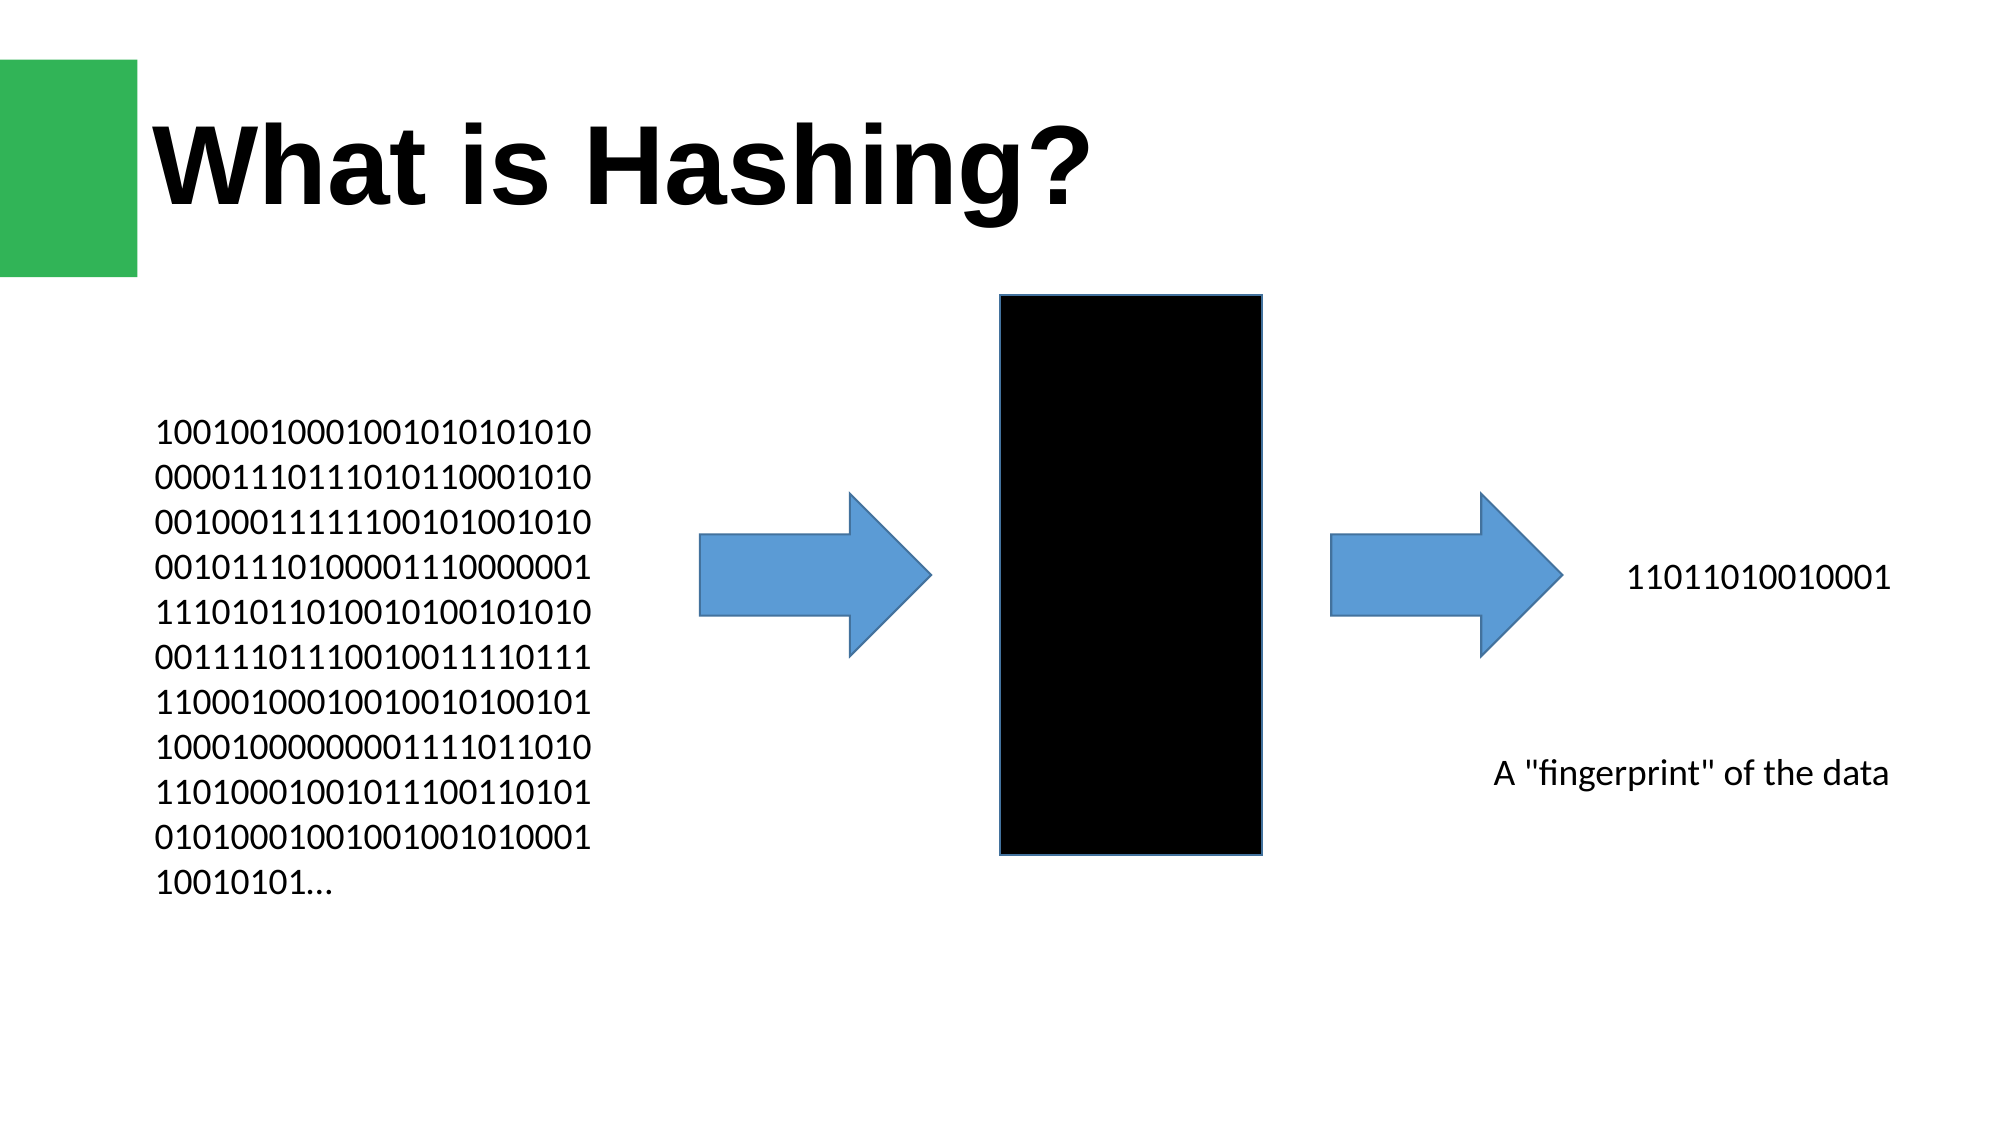

# What is Hashing?

10010010001001010101010
00001110111010110001010
00100011111100101001010
00101110100001110000001
11101011010010100101010
00111101110010011110111
11000100010010010100101
10001000000001111011010
11010001001011100110101
01010001001001001010001
10010101…

11011010010001
A "fingerprint" of the data